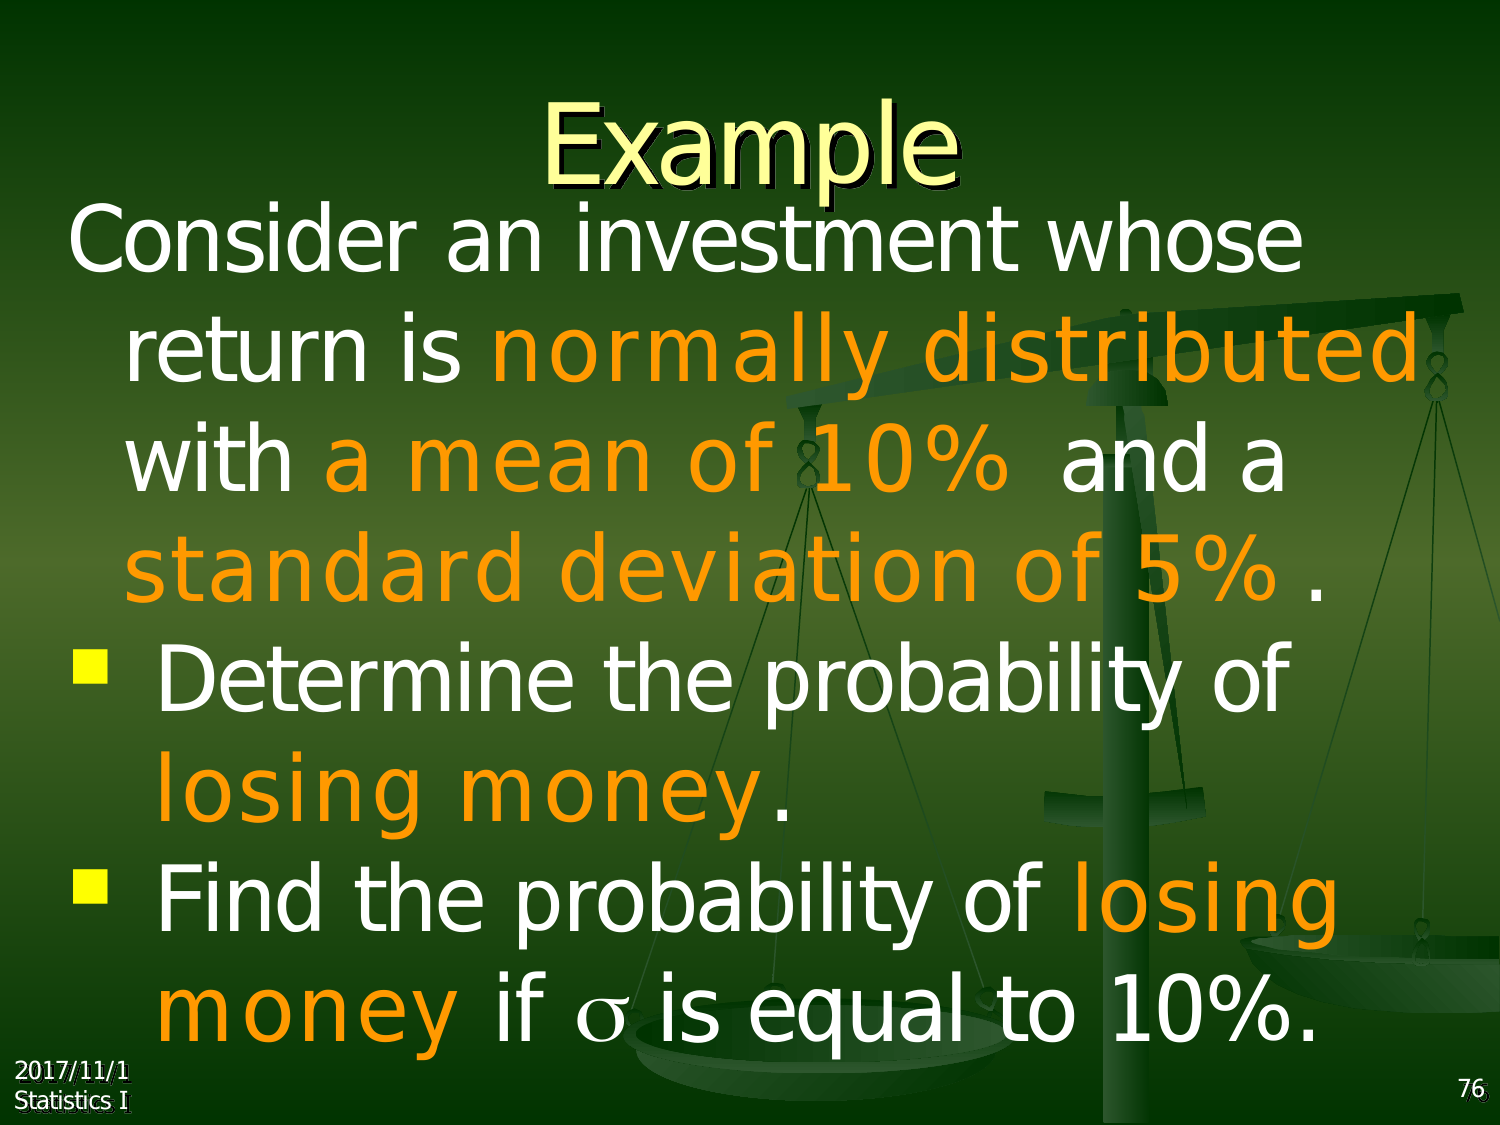

# Example
Consider an investment whose return is normally distributed with a mean of 10% and a standard deviation of 5%.
Determine the probability of losing money.
Find the probability of losing money if σ is equal to 10%.
2017/11/1
Statistics I
76